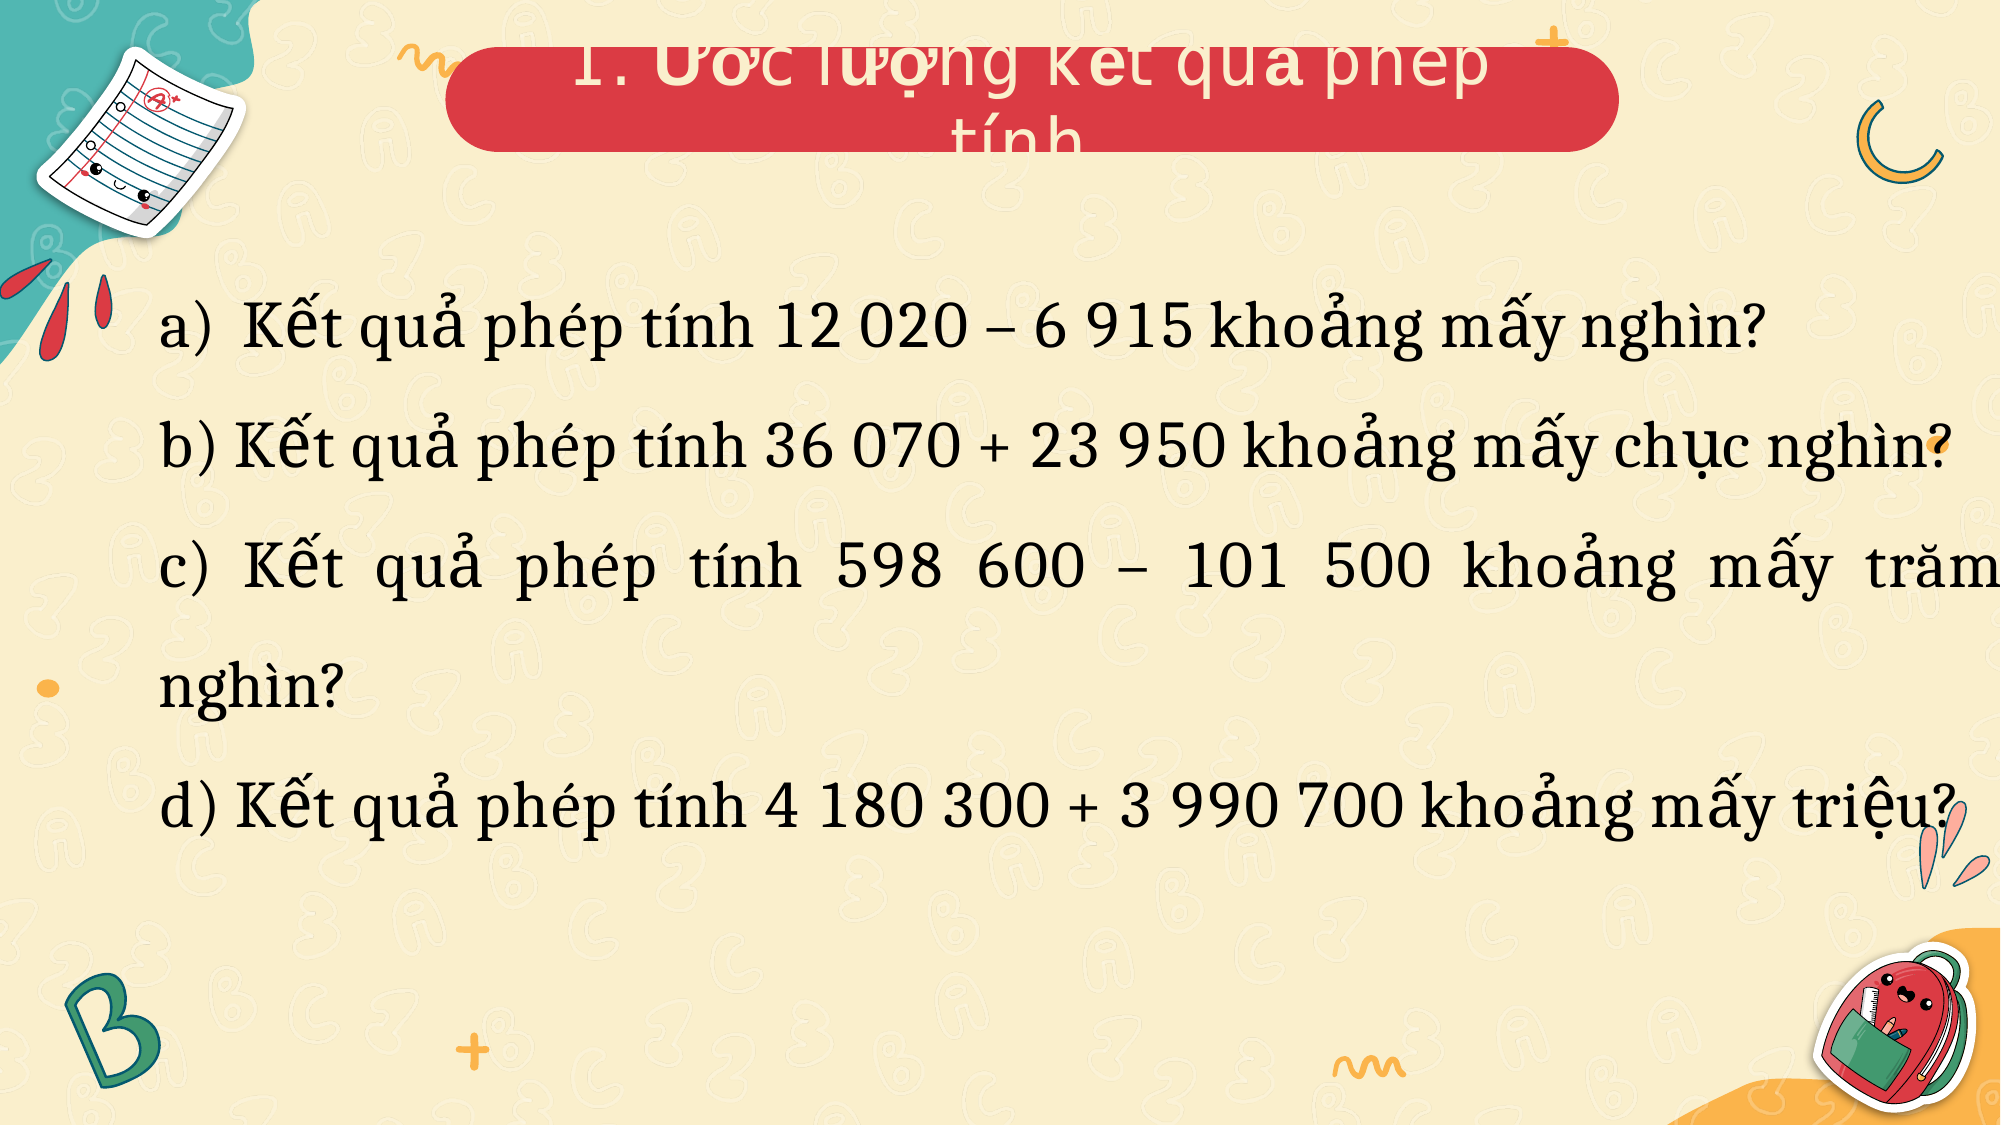

1. Ước lượng kết quả phép tính.
Kết quả phép tính 12 020 – 6 915 khoảng mấy nghìn?
b) Kết quả phép tính 36 070 + 23 950 khoảng mấy chục nghìn?
c) Kết quả phép tính 598 600 – 101 500 khoảng mấy trăm nghìn?
d) Kết quả phép tính 4 180 300 + 3 990 700 khoảng mấy triệu?